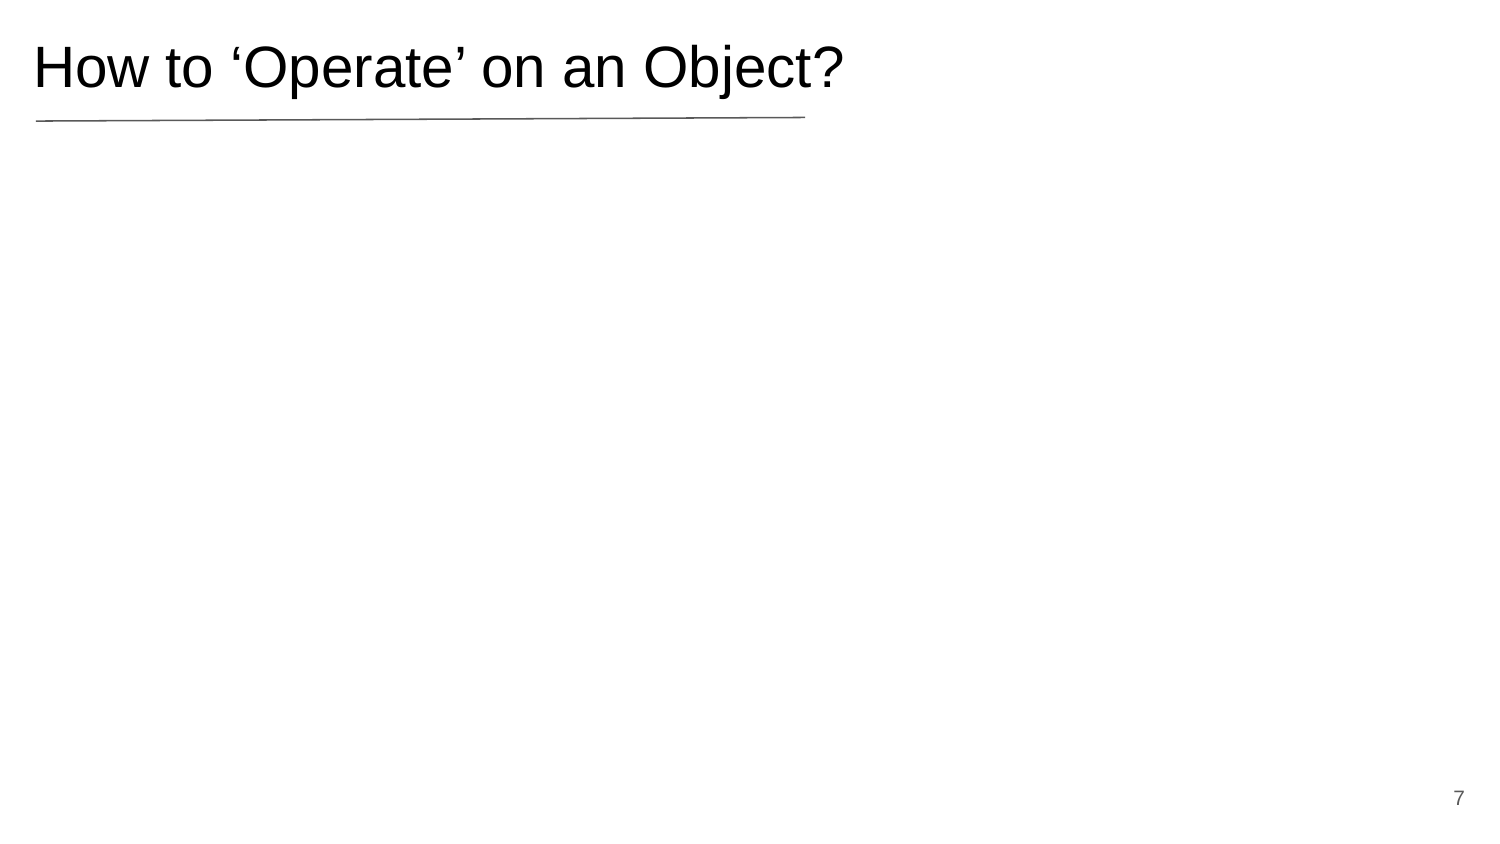

How to ‘Operate’ on an Object?
7